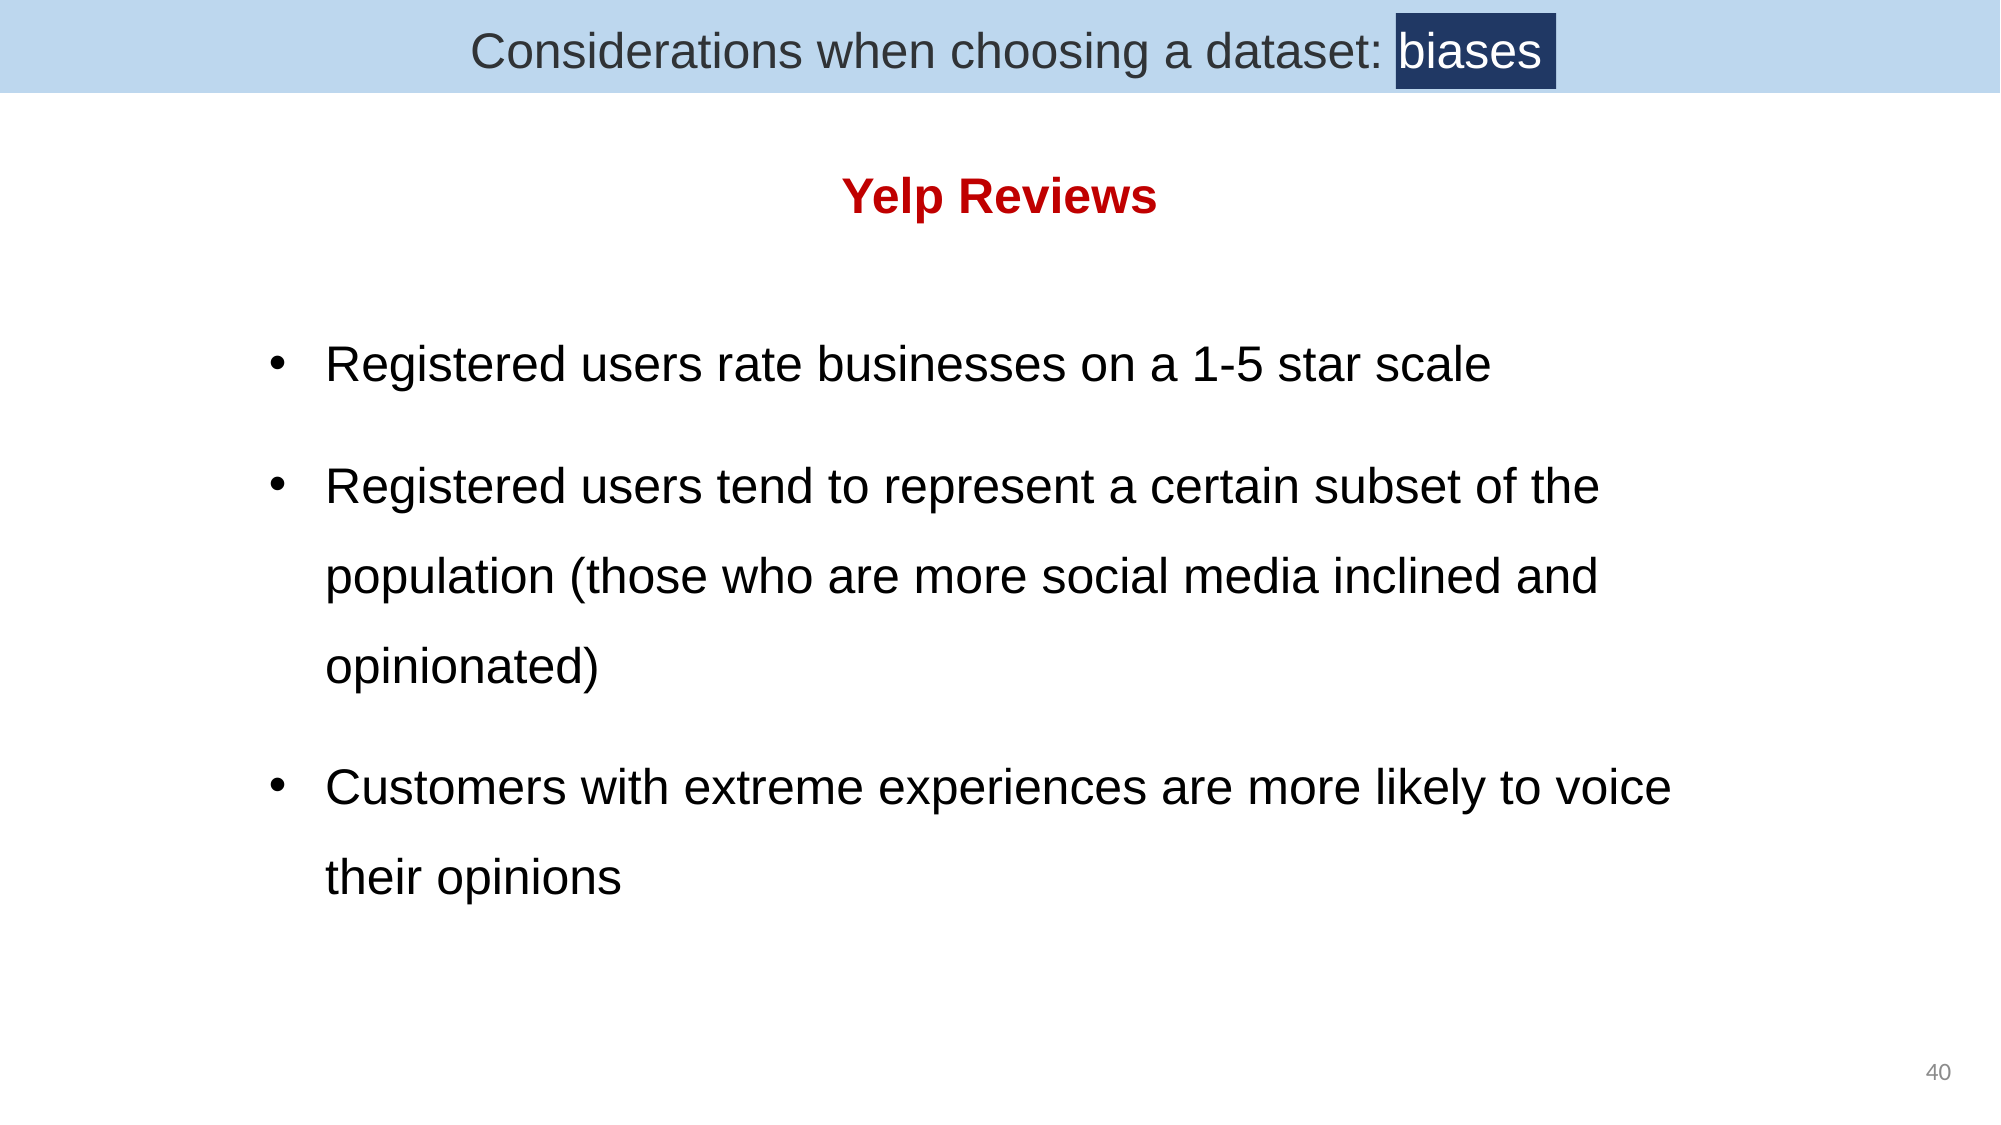

Considerations when choosing a dataset: biases

Yelp Reviews
Registered users rate businesses on a 1-5 star scale
Registered users tend to represent a certain subset of the population (those who are more social media inclined and opinionated)
Customers with extreme experiences are more likely to voice their opinions
40